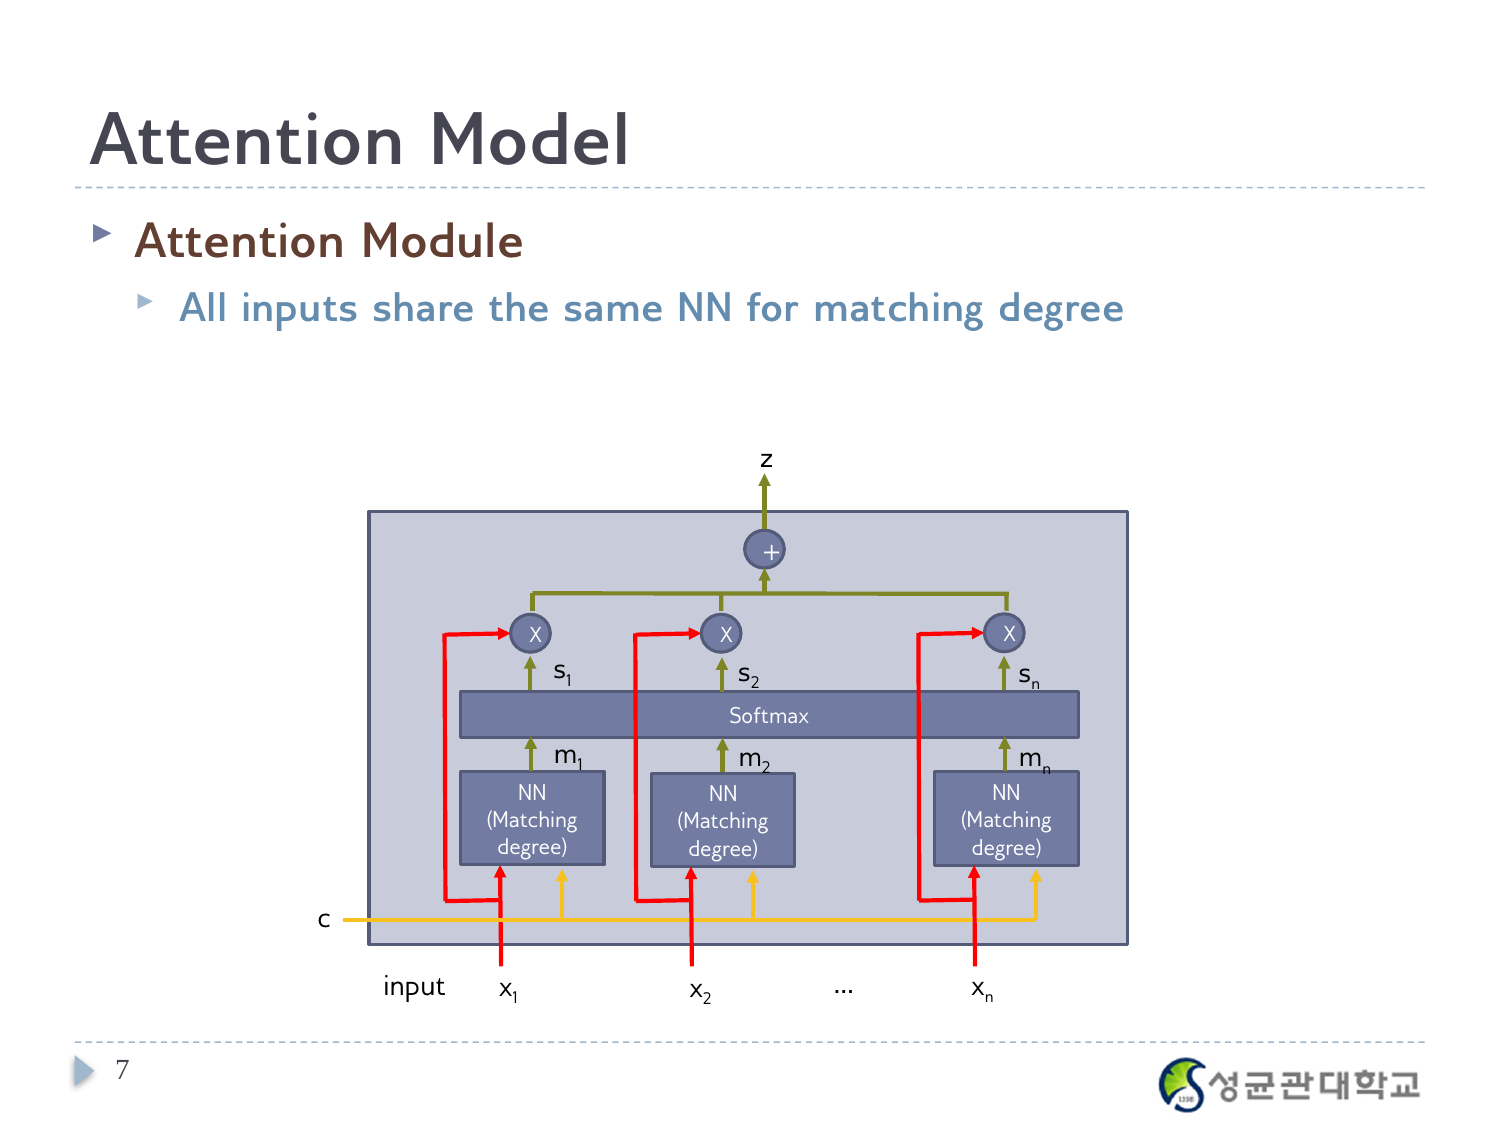

# Attention Model
Attention Module
All inputs share the same NN for matching degree
z

+
X
X
X
s1
s2
sn
Softmax
m1
m2
mn
NN
(Matching degree)
NN
(Matching degree)
NN
(Matching degree)
c
…
input
xn
x1
x2
7